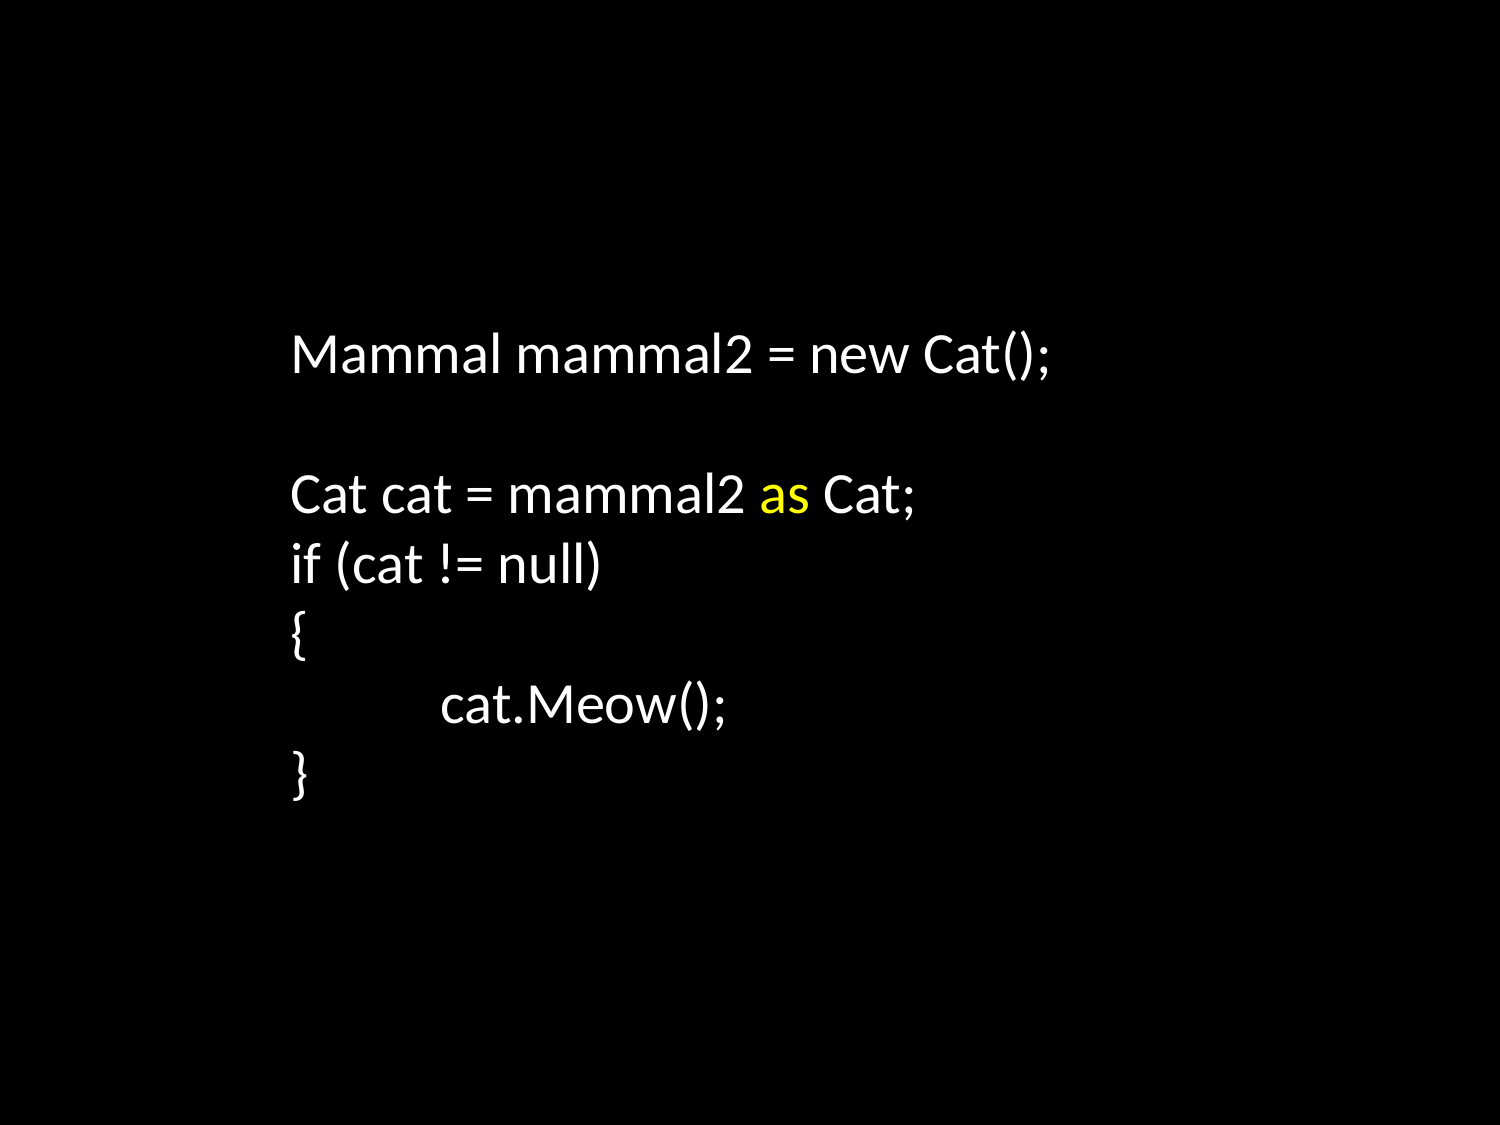

Mammal mammal2 = new Cat();
 
Cat cat = mammal2 as Cat;
if (cat != null)
{
	cat.Meow();
}